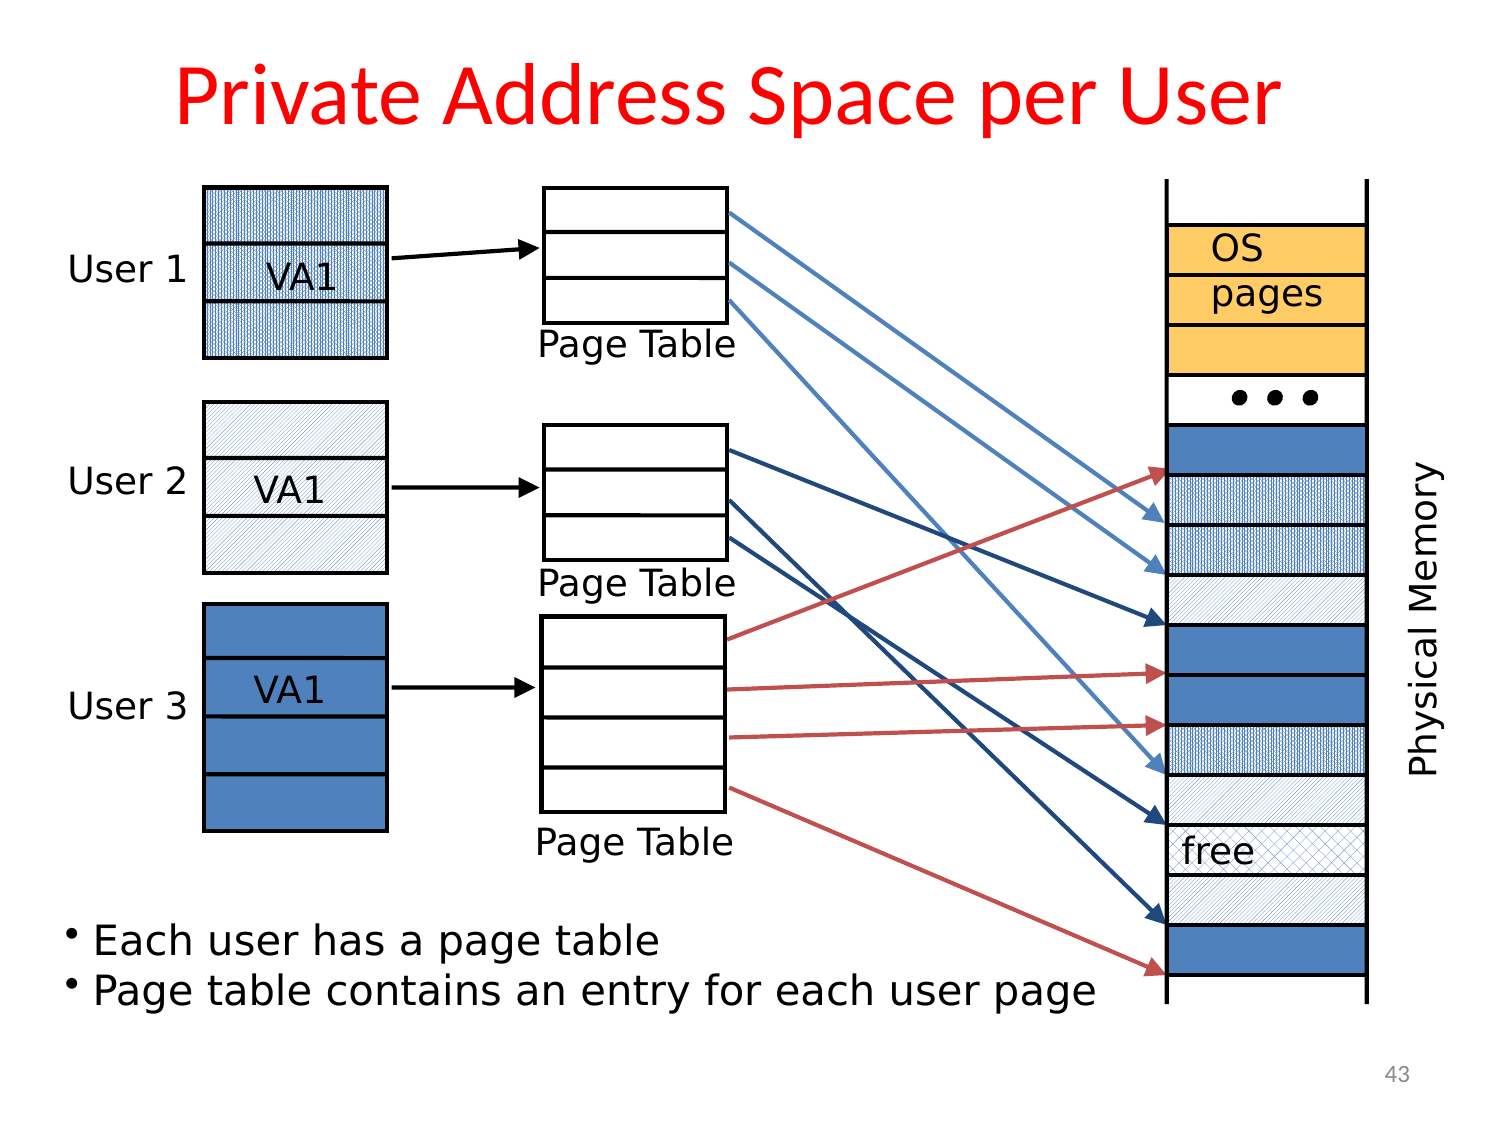

# Private Address Space per User

OS
pages

free

User 1

VA1

Page Table

User 2

VA1

Page Table
Physical Memory

VA1

User 3

Page Table
 Each user has a page table
 Page table contains an entry for each user page
43